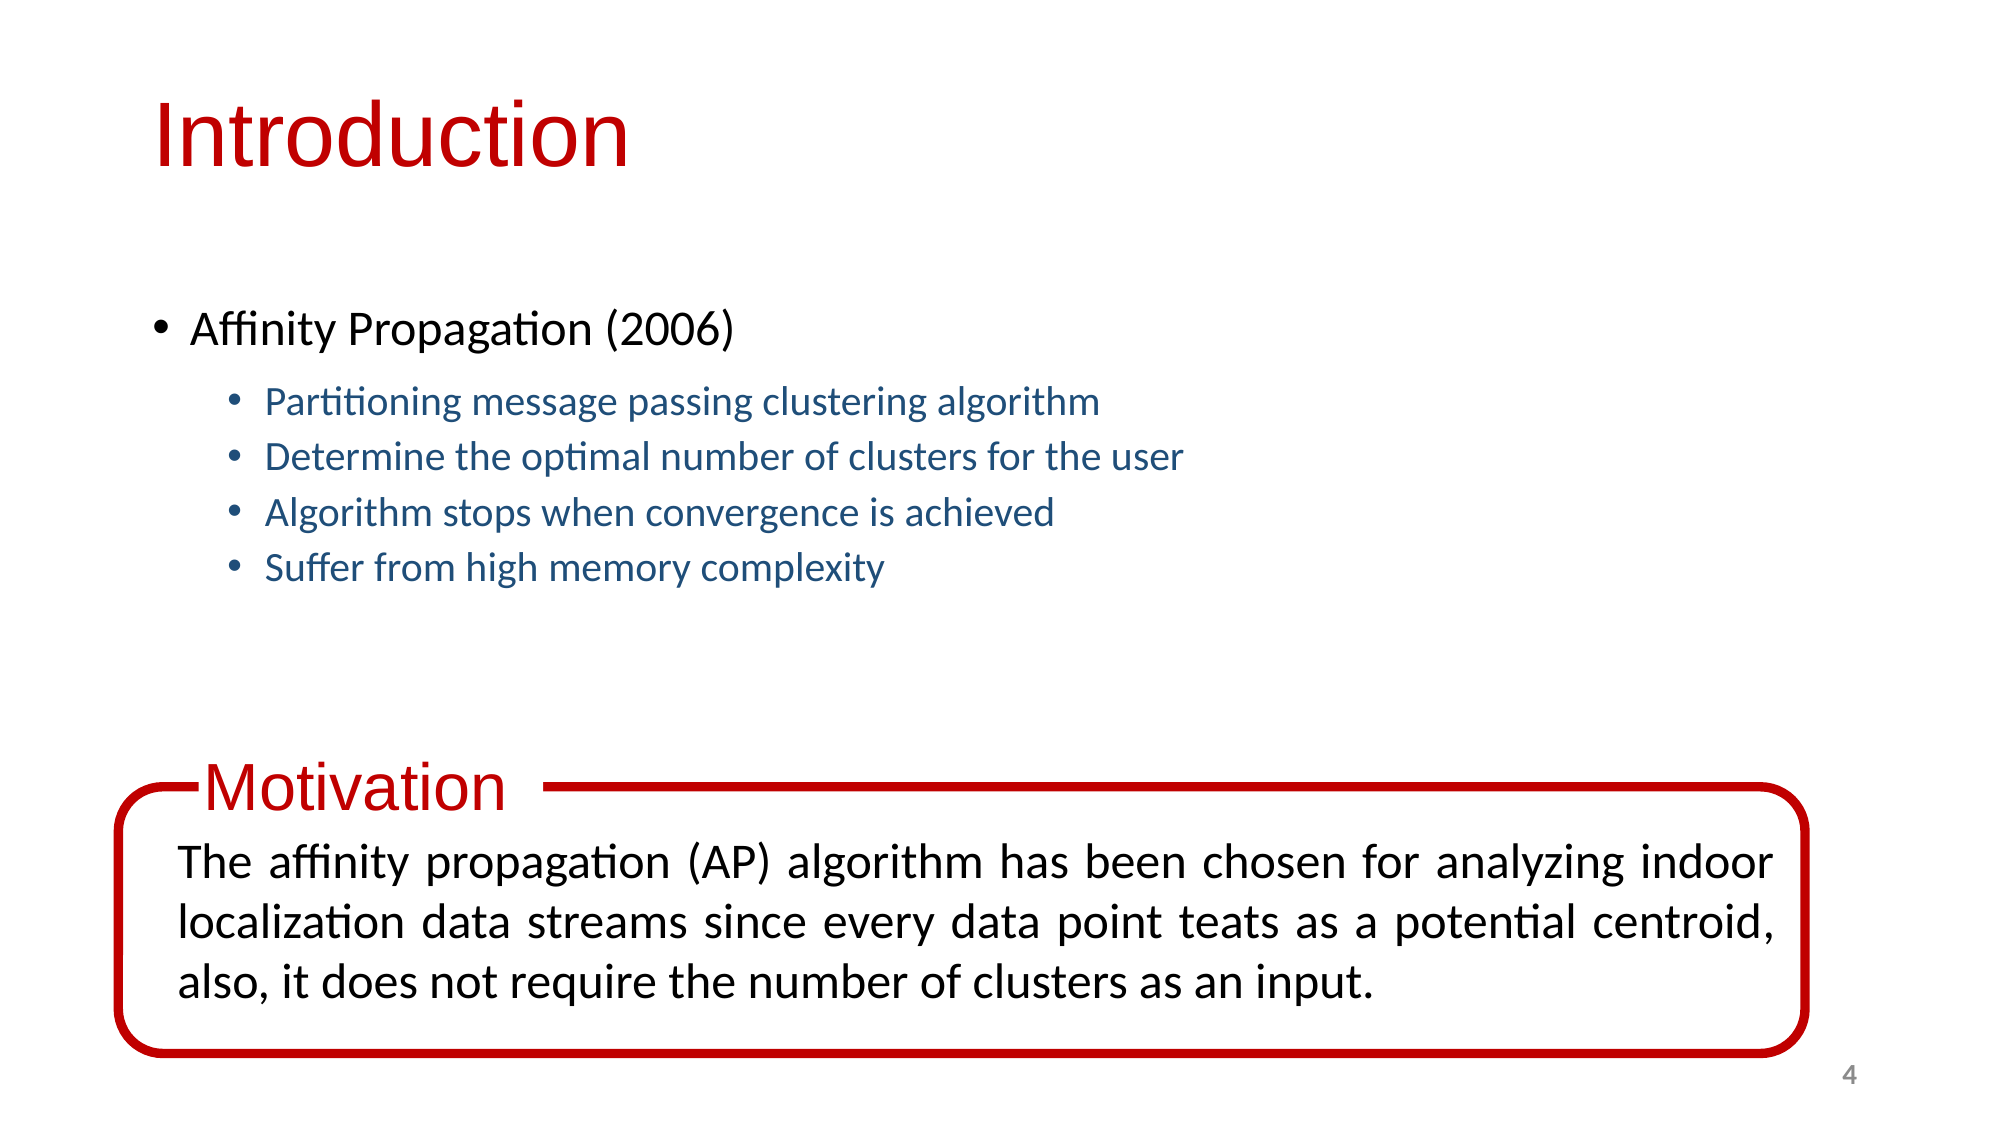

# Introduction
Affinity Propagation (2006)
Partitioning message passing clustering algorithm
Determine the optimal number of clusters for the user
Algorithm stops when convergence is achieved
Suffer from high memory complexity

Motivation

The affinity propagation (AP) algorithm has been chosen for analyzing indoor localization data streams since every data point teats as a potential centroid, also, it does not require the number of clusters as an input.
4